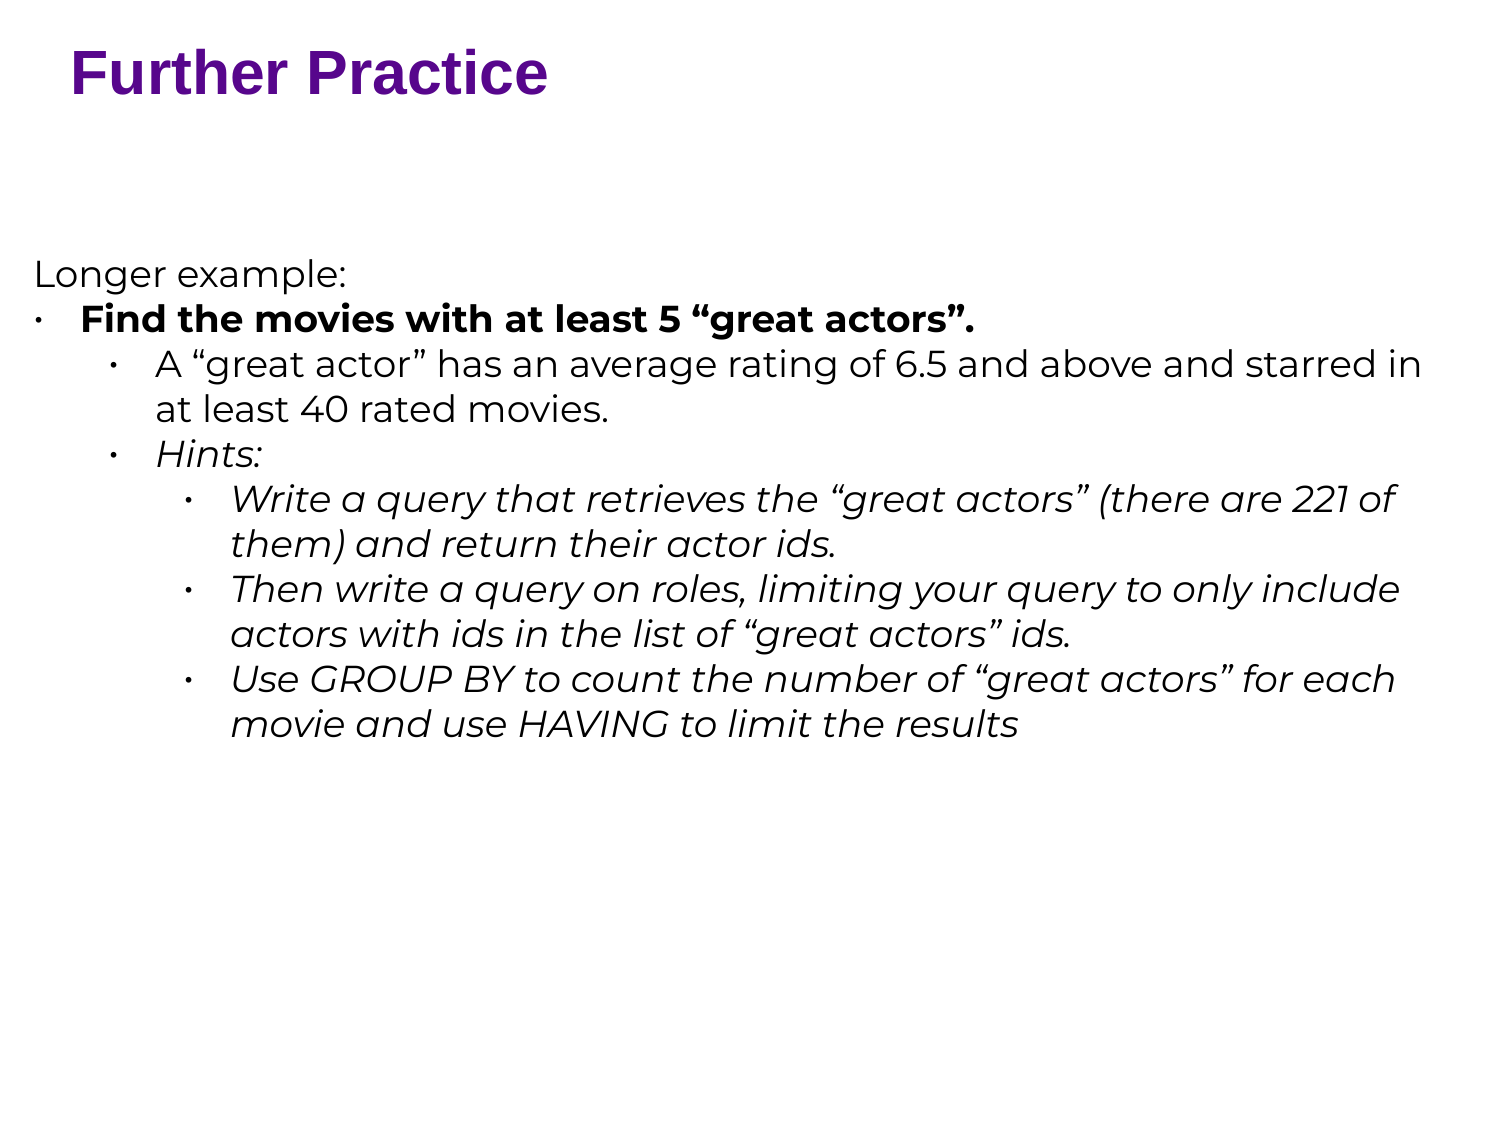

Further Practice

Longer example:
Find the movies with at least 5 “great actors”.
A “great actor” has an average rating of 6.5 and above and starred in at least 40 rated movies.
Hints:
Write a query that retrieves the “great actors” (there are 221 of them) and return their actor ids.
Then write a query on roles, limiting your query to only include actors with ids in the list of “great actors” ids.
Use GROUP BY to count the number of “great actors” for each movie and use HAVING to limit the results